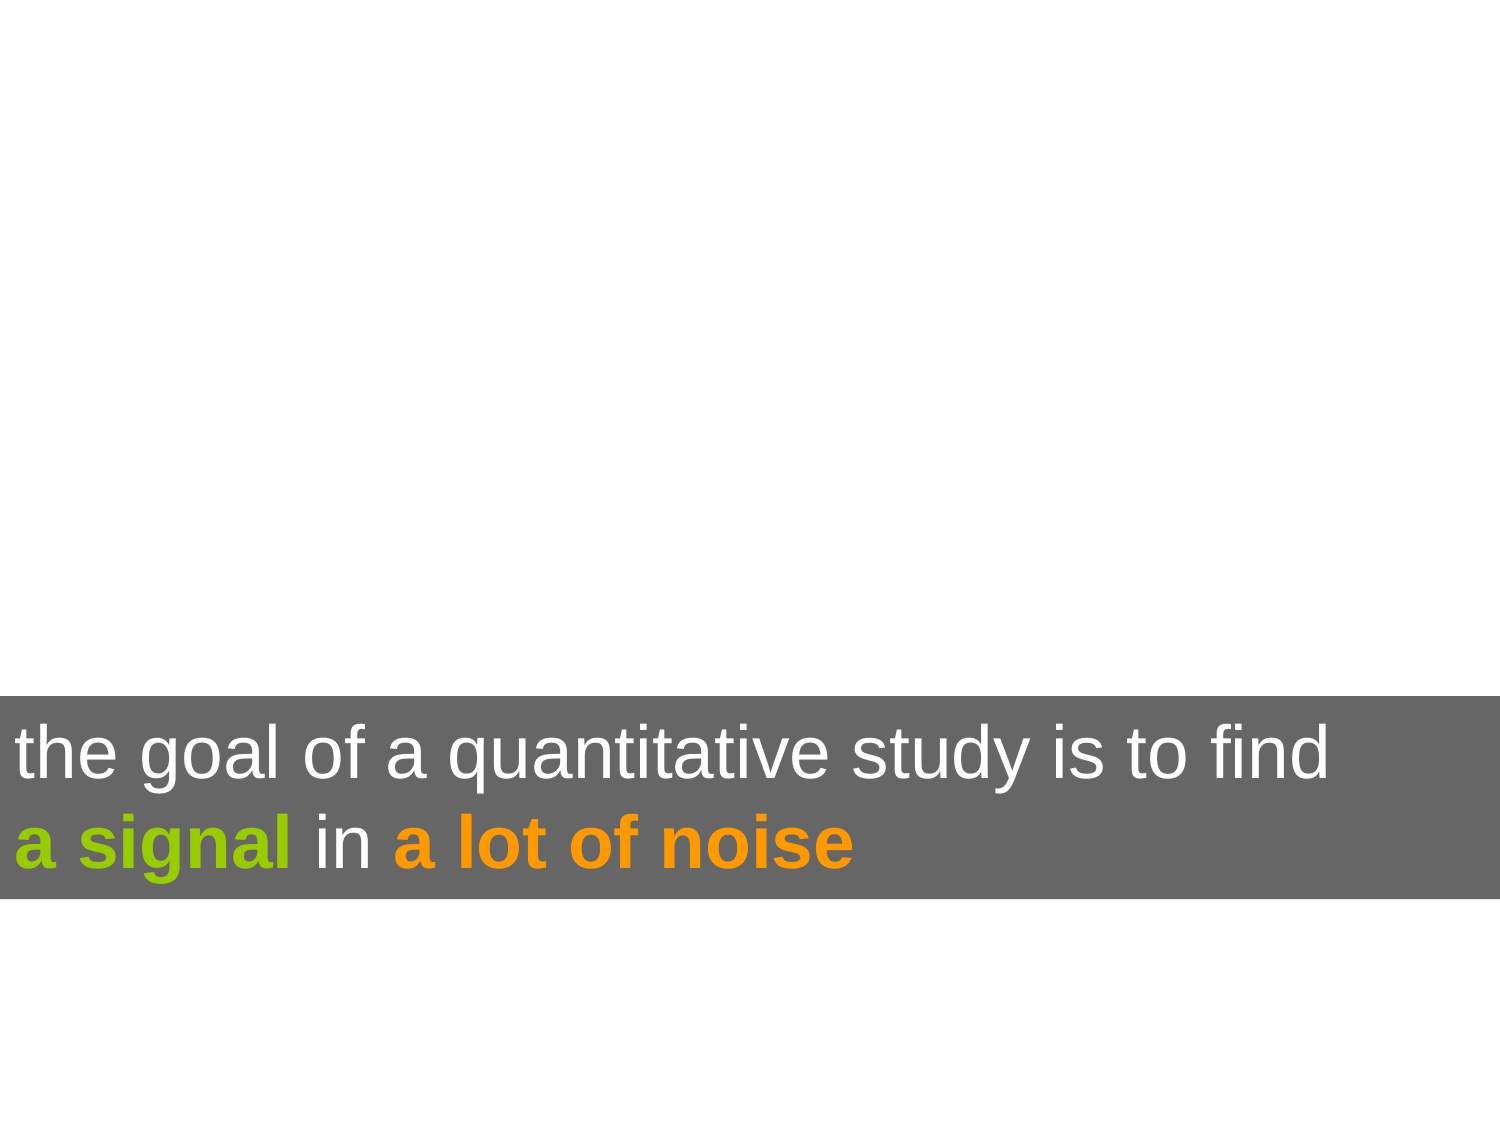

the goal of a quantitative study is to find
a signal in a lot of noise